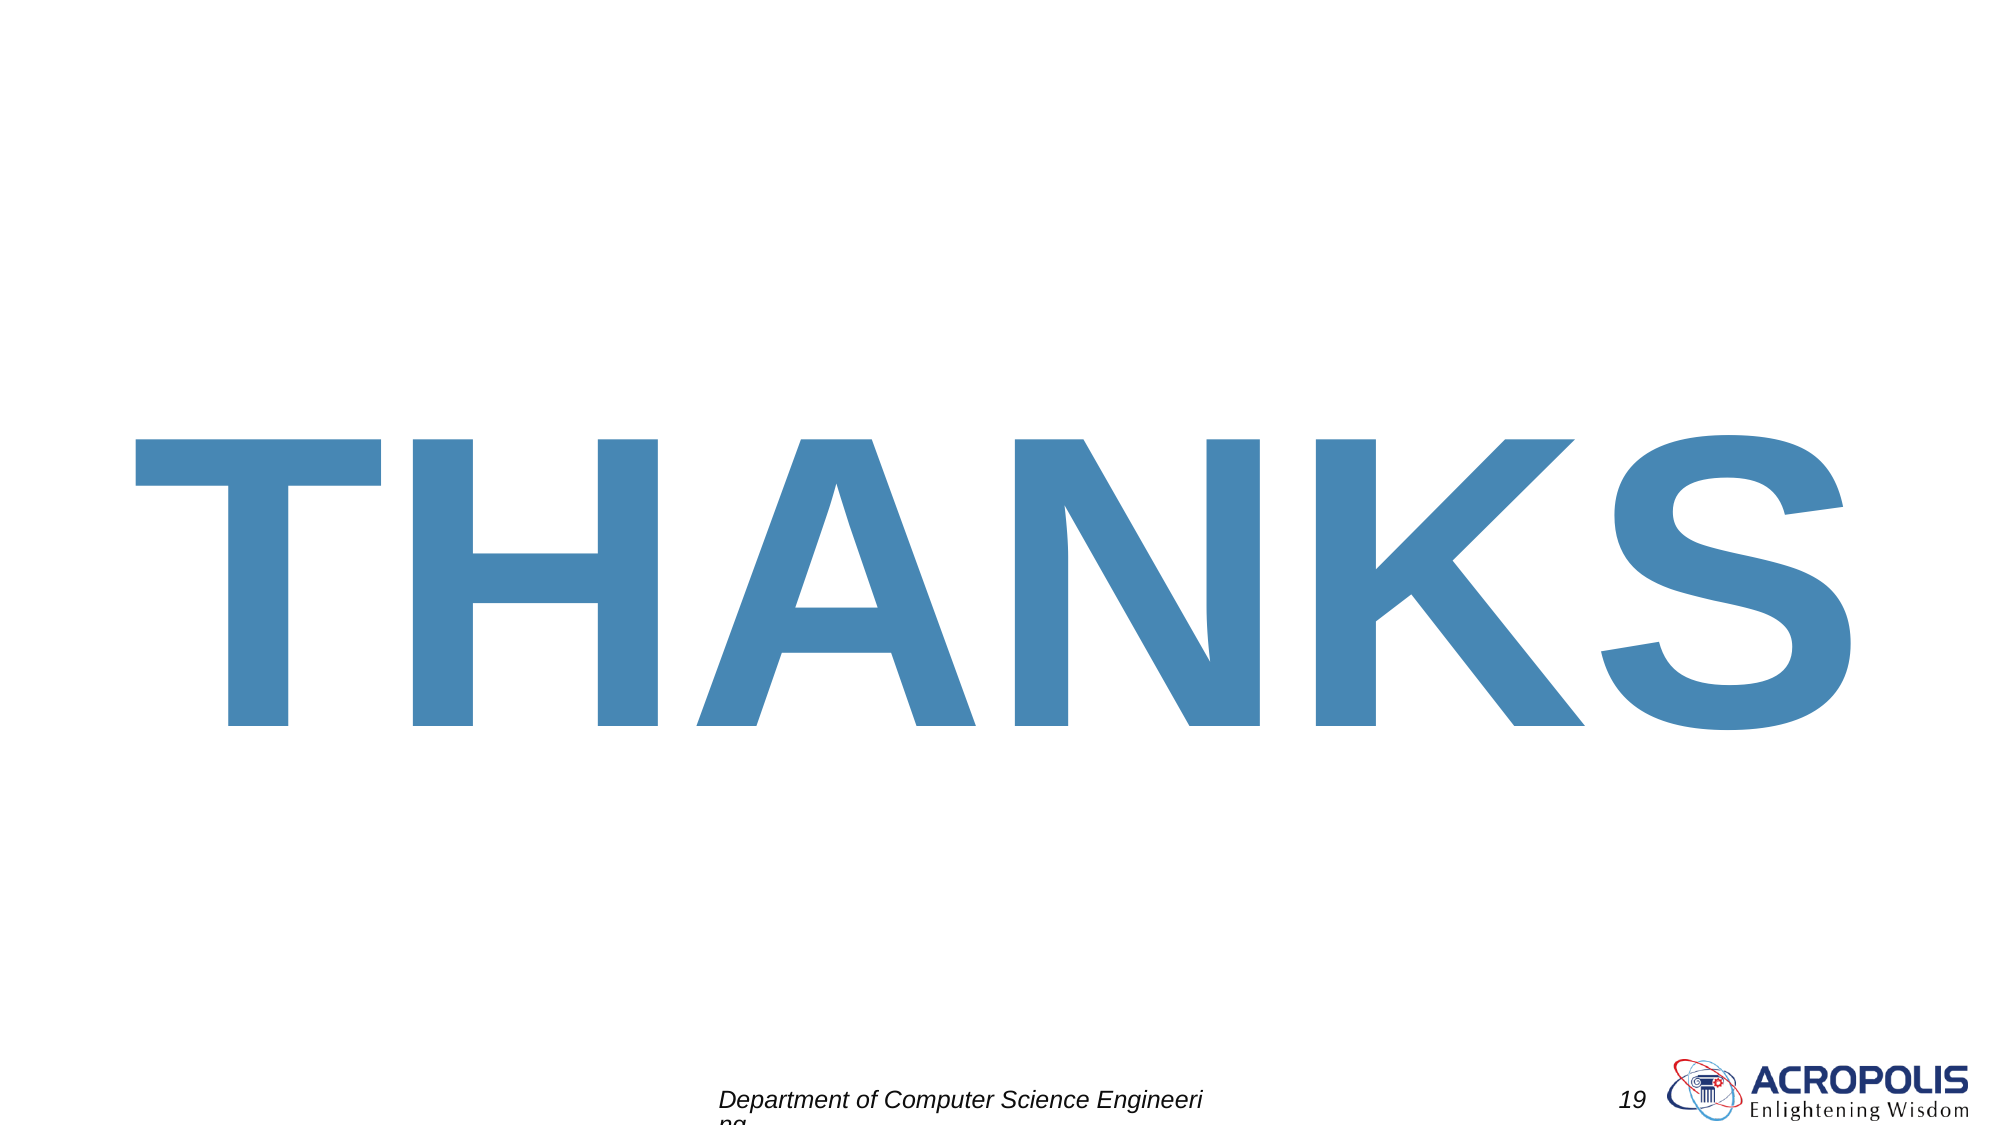

THANKS
Department of Computer Science Engineering
19